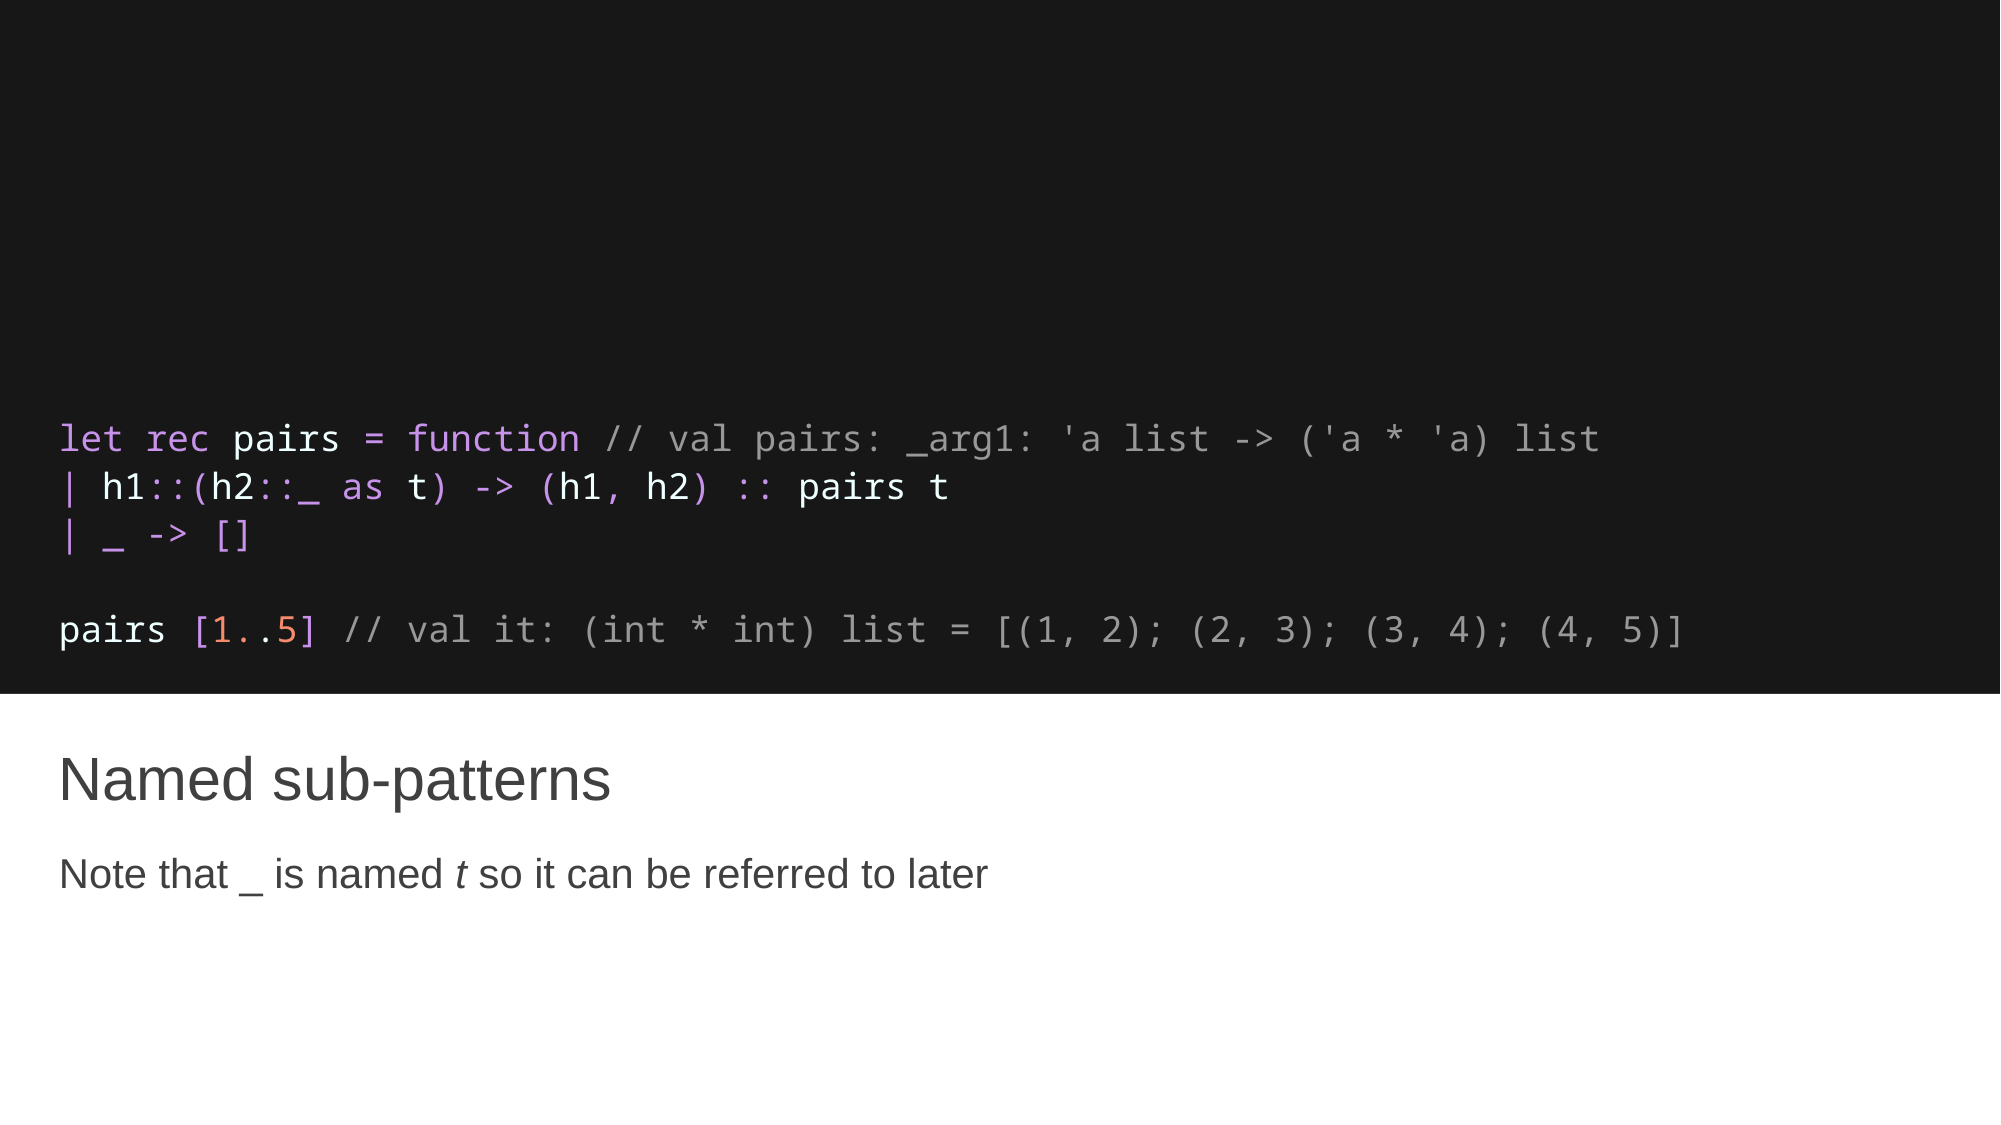

let rec pairs = function // val pairs: _arg1: 'a list -> ('a * 'a) list
| h1::(h2::_ as t) -> (h1, h2) :: pairs t
| _ -> []

pairs [1..5] // val it: (int * int) list = [(1, 2); (2, 3); (3, 4); (4, 5)]
# Named sub-patterns
Note that _ is named t so it can be referred to later